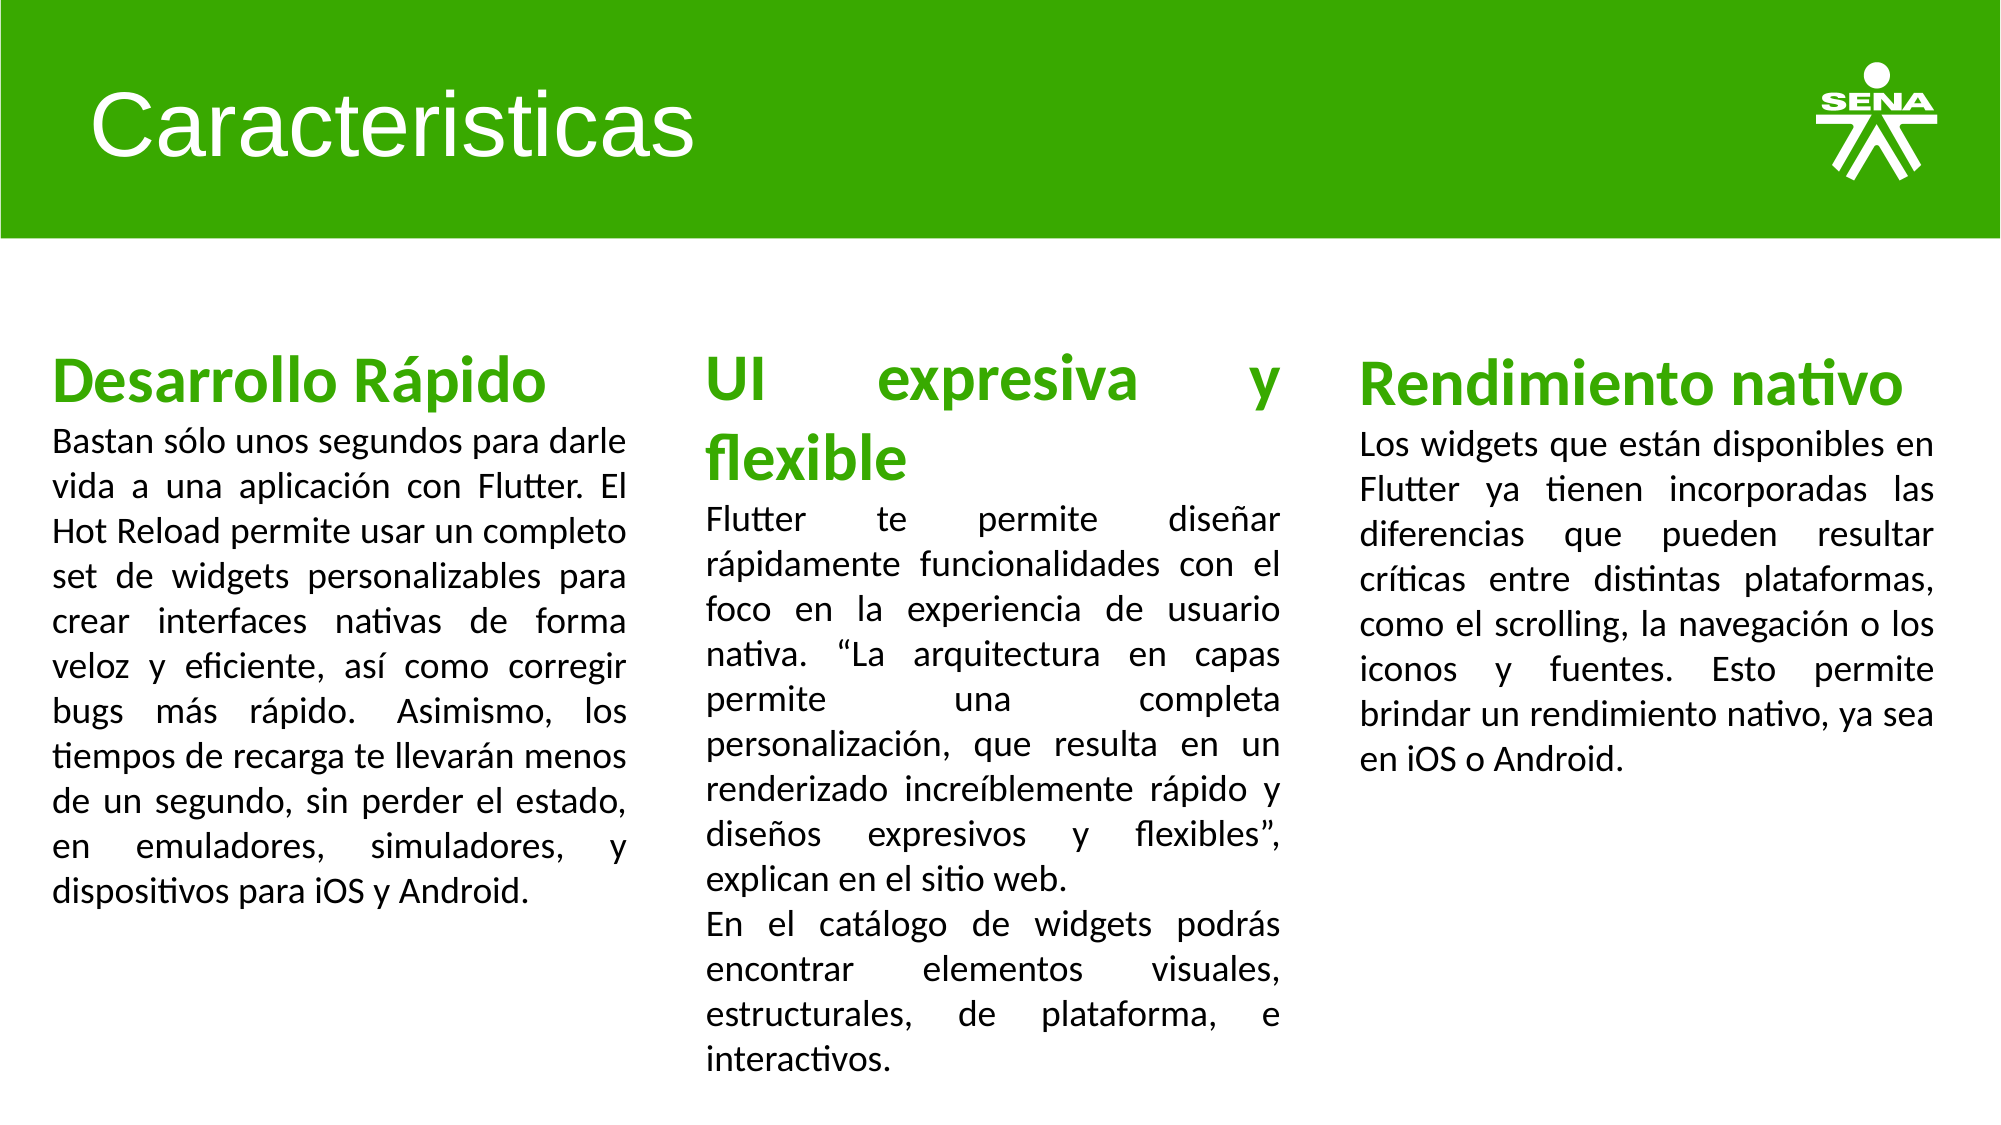

# Caracteristicas
UI expresiva y flexible
Flutter te permite diseñar rápidamente funcionalidades con el foco en la experiencia de usuario nativa. “La arquitectura en capas permite una completa personalización, que resulta en un renderizado increíblemente rápido y diseños expresivos y flexibles”, explican en el sitio web.
En el catálogo de widgets podrás encontrar elementos visuales, estructurales, de plataforma, e interactivos.

Desarrollo Rápido
Bastan sólo unos segundos para darle vida a una aplicación con Flutter. El Hot Reload permite usar un completo set de widgets personalizables para crear interfaces nativas de forma veloz y eficiente, así como corregir bugs más rápido.  Asimismo, los tiempos de recarga te llevarán menos de un segundo, sin perder el estado, en emuladores, simuladores, y dispositivos para iOS y Android.
Rendimiento nativo
Los widgets que están disponibles en Flutter ya tienen incorporadas las diferencias que pueden resultar críticas entre distintas plataformas, como el scrolling, la navegación o los iconos y fuentes. Esto permite brindar un rendimiento nativo, ya sea en iOS o Android.